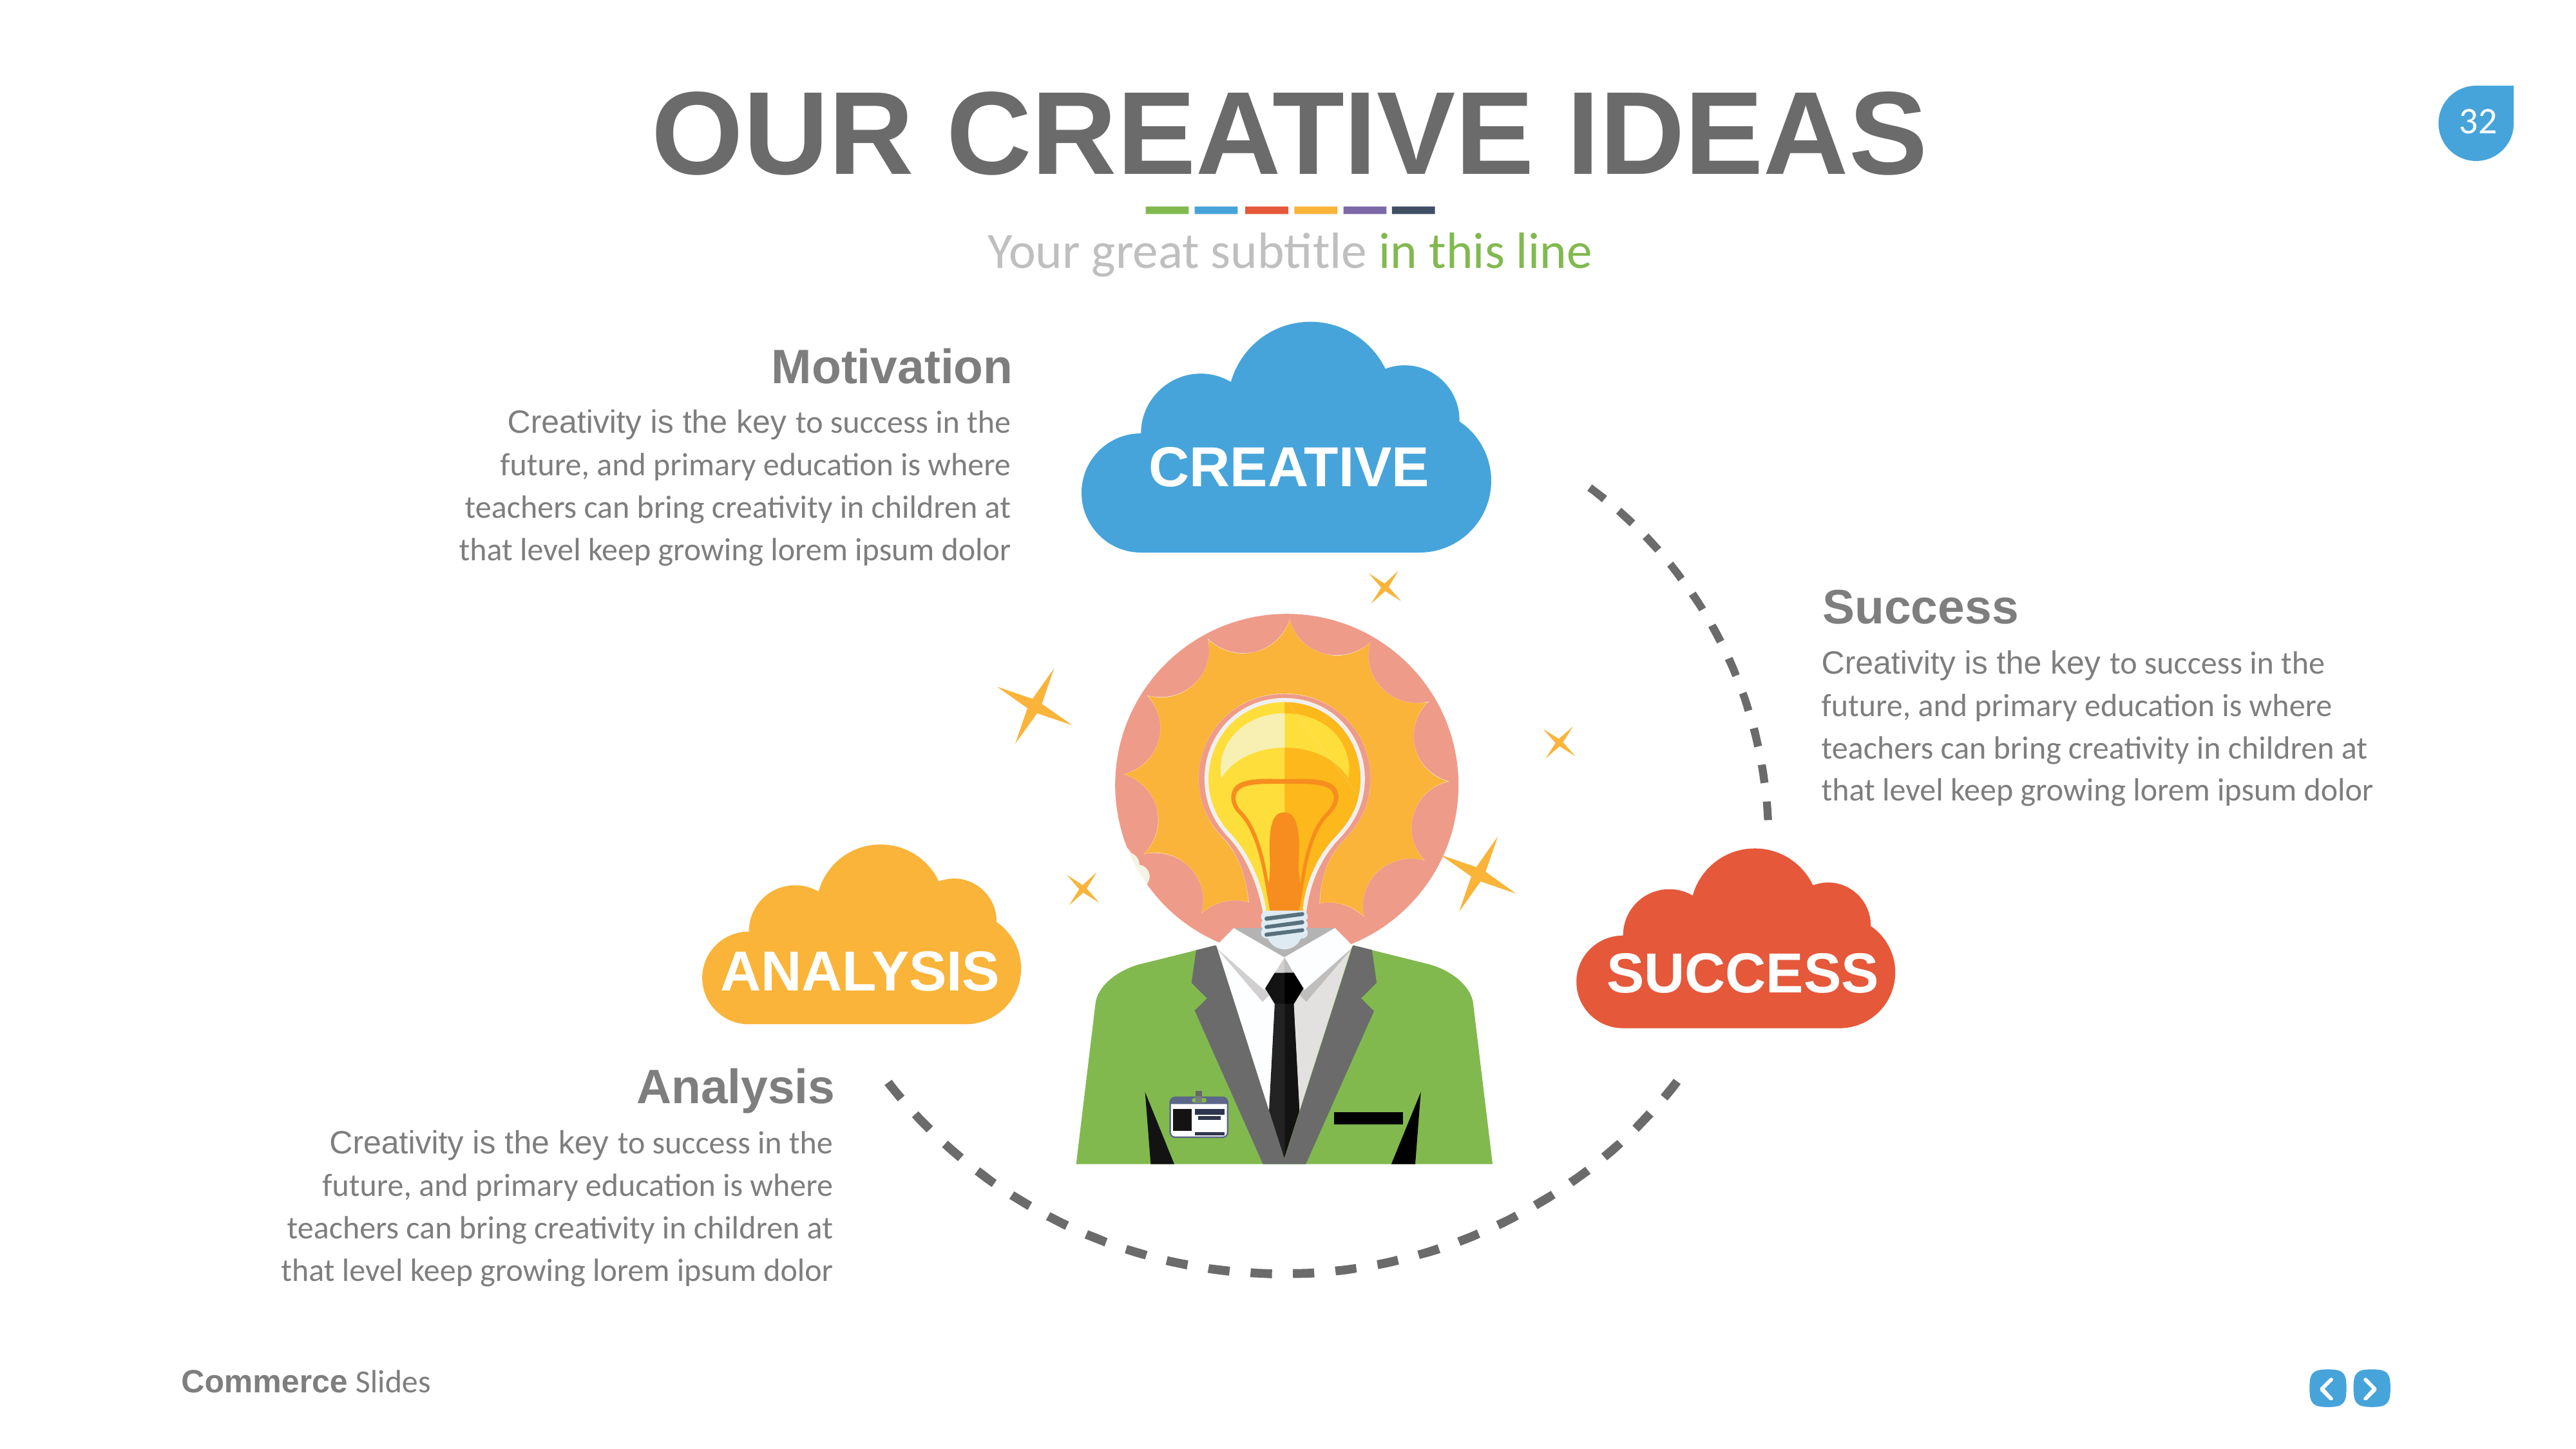

OUR CREATIVE IDEAS

Your great subtitle in this line

Motivation
Creativity is the key to success in the future, and primary education is where teachers can bring creativity in children at that level keep growing lorem ipsum dolor
CREATIVE

Success
Creativity is the key to success in the future, and primary education is where teachers can bring creativity in children at that level keep growing lorem ipsum dolor

ANALYSIS
SUCCESS
Analysis
Creativity is the key to success in the future, and primary education is where teachers can bring creativity in children at that level keep growing lorem ipsum dolor